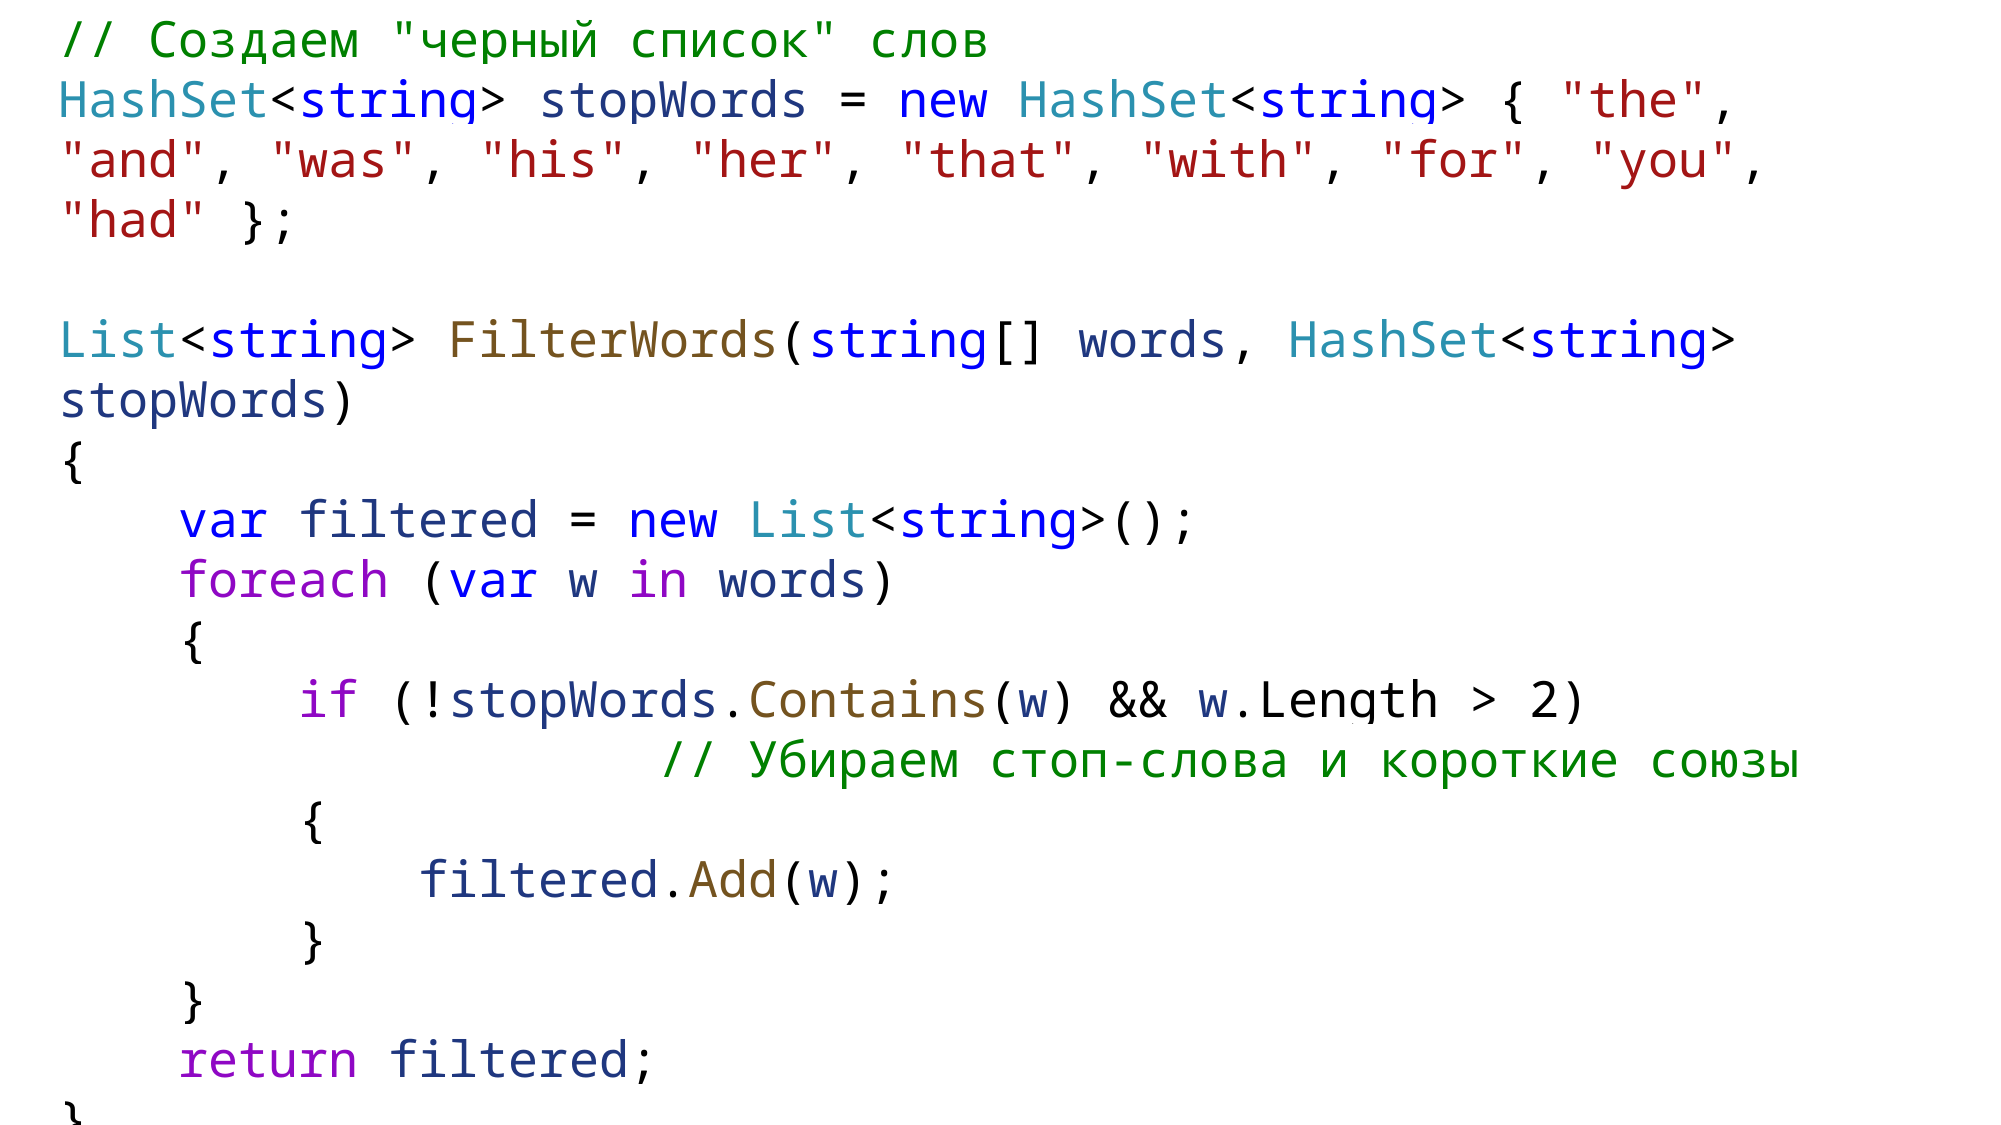

// Создаем "черный список" слов
HashSet<string> stopWords = new HashSet<string> { "the", "and", "was", "his", "her", "that", "with", "for", "you", "had" };

List<string> FilterWords(string[] words, HashSet<string> stopWords)
{
    var filtered = new List<string>();
    foreach (var w in words)
    {
        if (!stopWords.Contains(w) && w.Length > 2)
				// Убираем стоп-слова и короткие союзы
        {
            filtered.Add(w);
        }
    }
    return filtered;
}